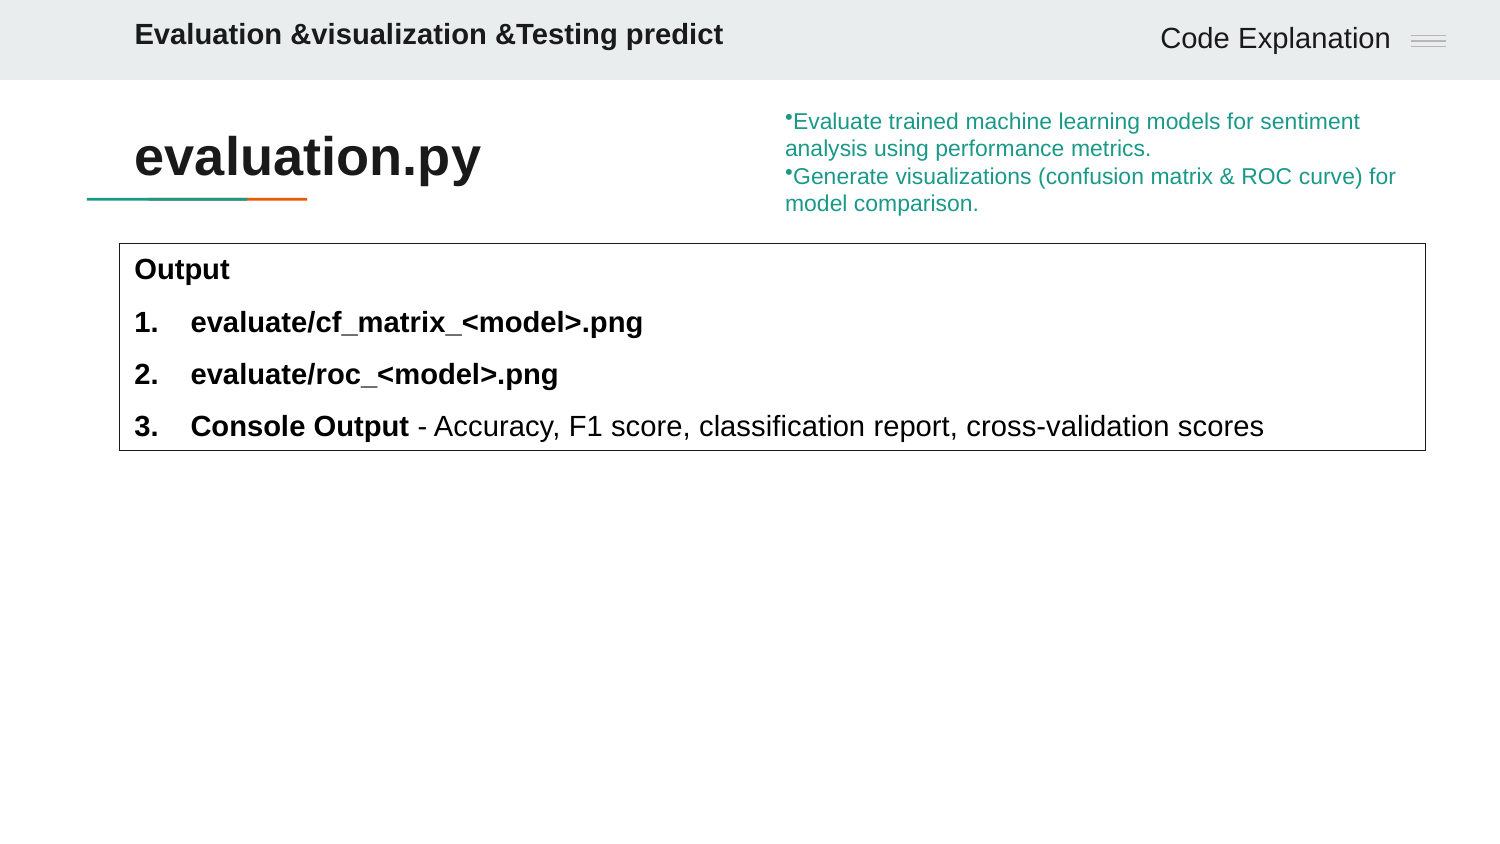

Evaluation &visualization &Testing predict
Code Explanation
Evaluate trained machine learning models for sentiment analysis using performance metrics.
Generate visualizations (confusion matrix & ROC curve) for model comparison.
# evaluation.py
Output
evaluate/cf_matrix_<model>.png
evaluate/roc_<model>.png
Console Output - Accuracy, F1 score, classification report, cross-validation scores